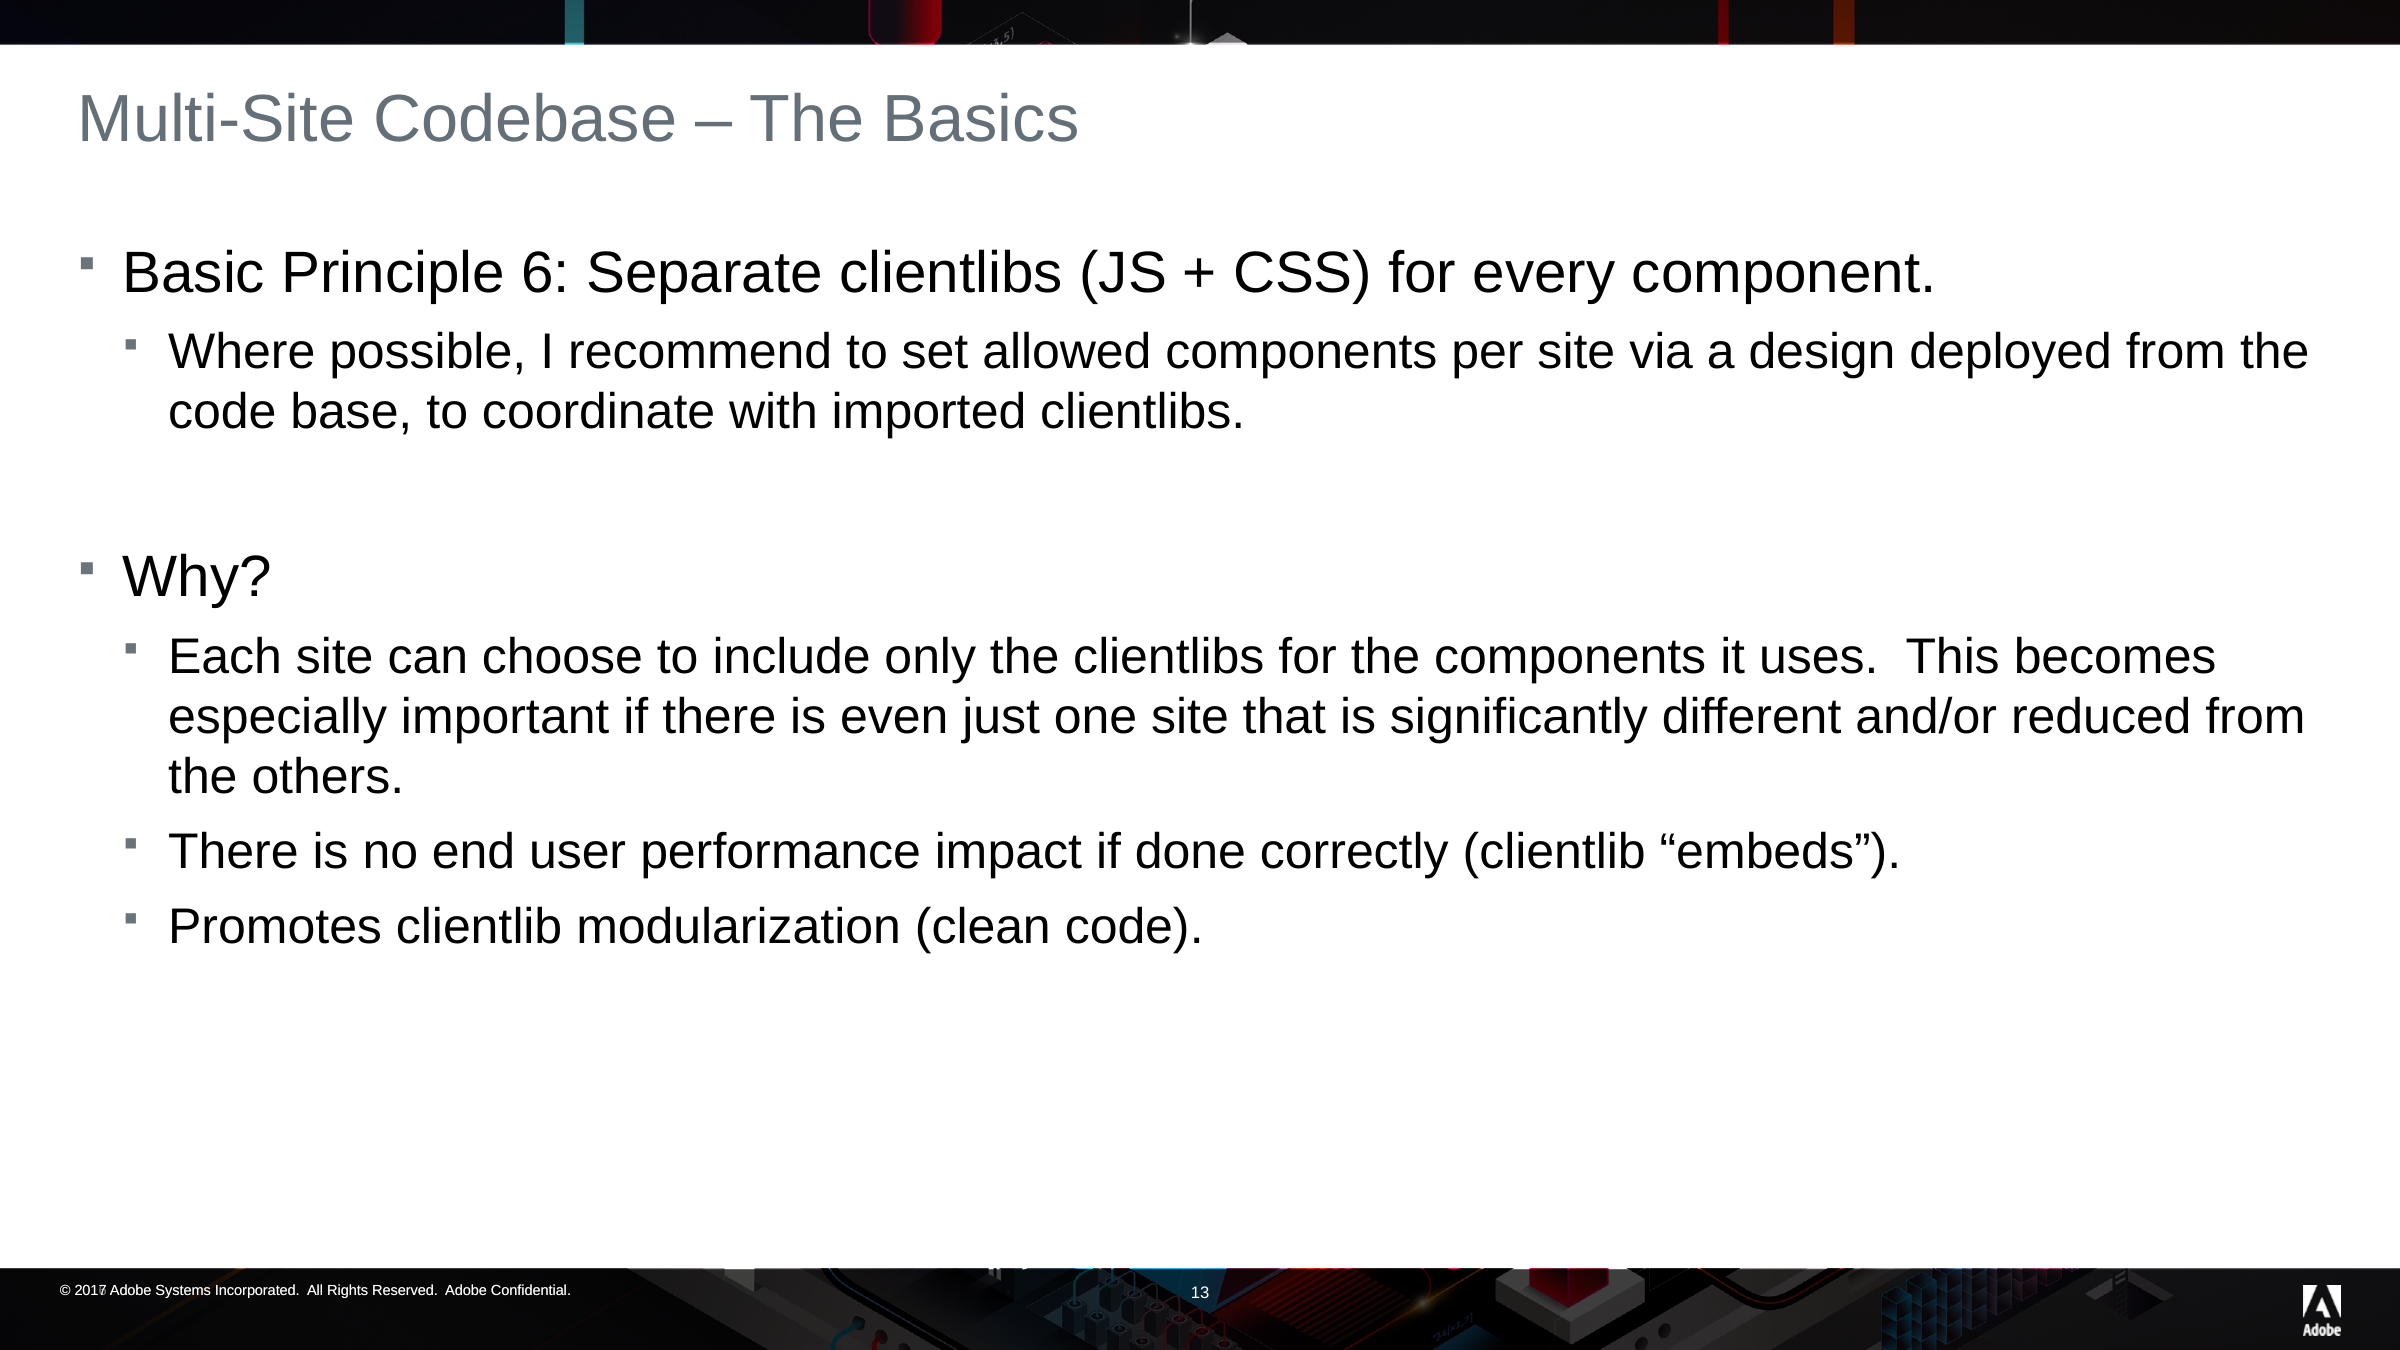

# Multi-Site Codebase – The Basics
Basic Principle 6: Separate clientlibs (JS + CSS) for every component.
Where possible, I recommend to set allowed components per site via a design deployed from the code base, to coordinate with imported clientlibs.

Why?
Each site can choose to include only the clientlibs for the components it uses.  This becomes especially important if there is even just one site that is significantly different and/or reduced from the others.
There is no end user performance impact if done correctly (clientlib “embeds”).
Promotes clientlib modularization (clean code).
13